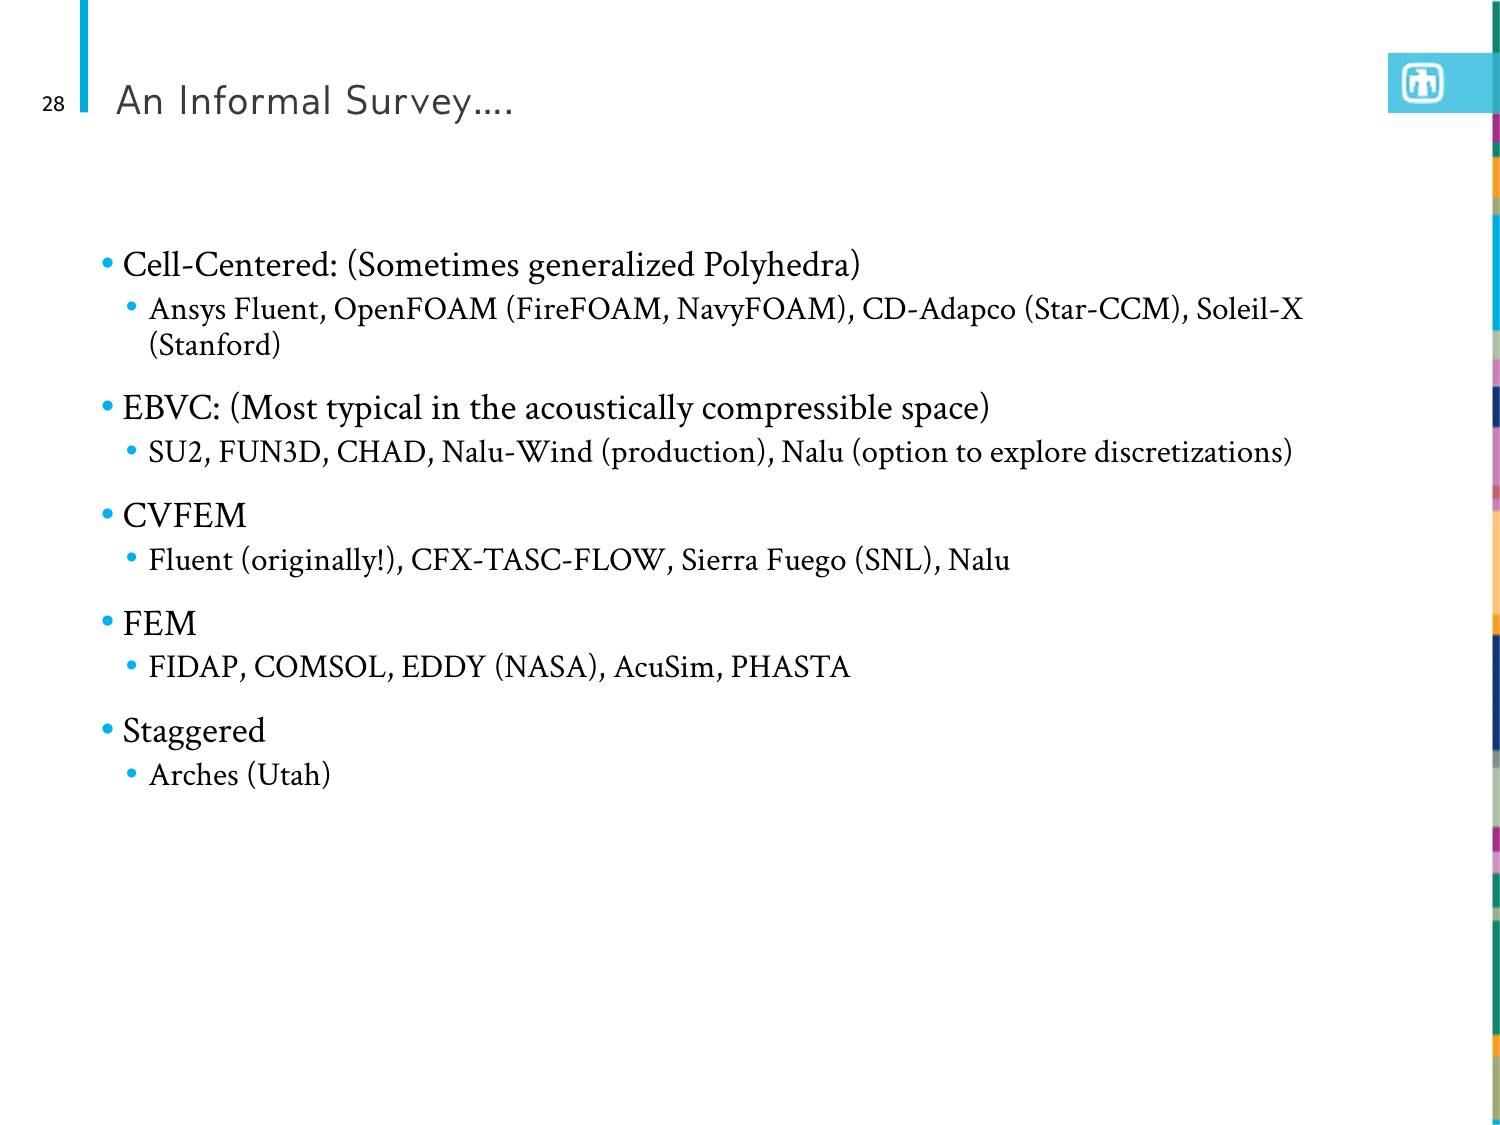

# An Informal Survey….
28
 Cell-Centered: (Sometimes generalized Polyhedra)
Ansys Fluent, OpenFOAM (FireFOAM, NavyFOAM), CD-Adapco (Star-CCM), Soleil-X (Stanford)
 EBVC: (Most typical in the acoustically compressible space)
SU2, FUN3D, CHAD, Nalu-Wind (production), Nalu (option to explore discretizations)
 CVFEM
Fluent (originally!), CFX-TASC-FLOW, Sierra Fuego (SNL), Nalu
 FEM
FIDAP, COMSOL, EDDY (NASA), AcuSim, PHASTA
 Staggered
Arches (Utah)